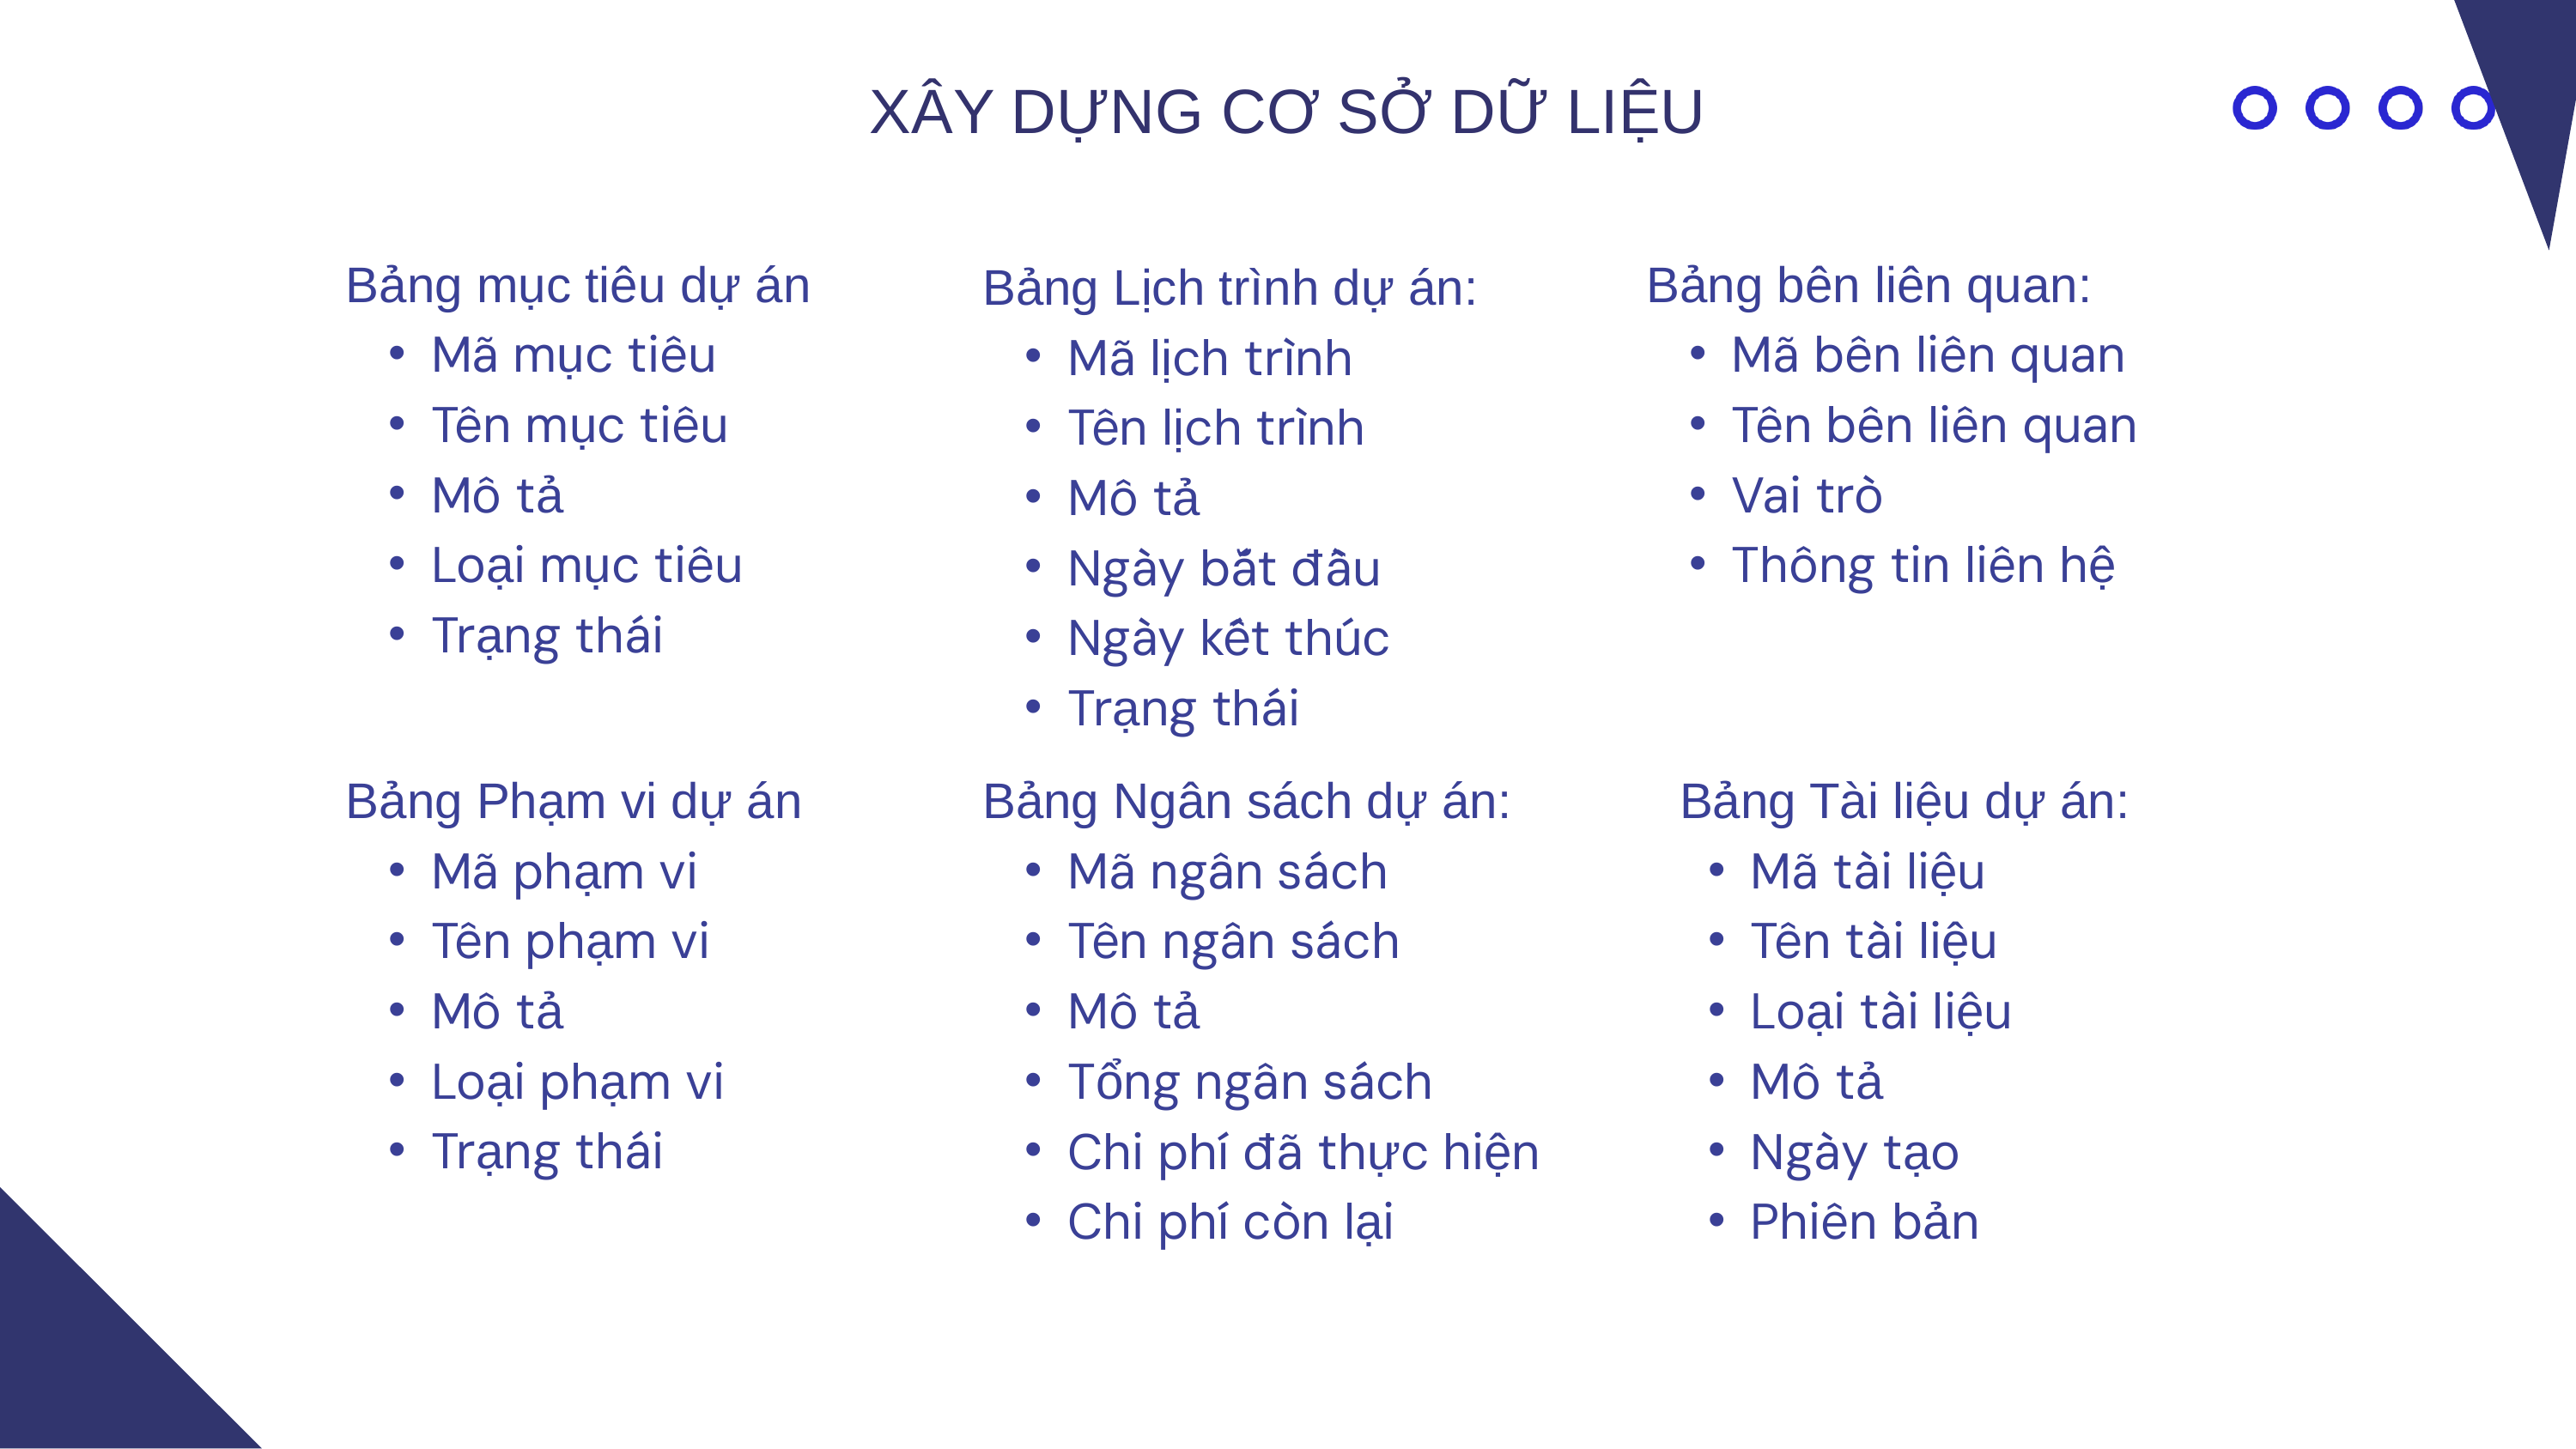

XÂY DỰNG CƠ SỞ DỮ LIỆU

Bảng mục tiêu dự án
Mã mục tiêu
Tên mục tiêu
Mô tả
Loại mục tiêu
Trạng thái
Bảng bên liên quan:
Mã bên liên quan
Tên bên liên quan
Vai trò
Thông tin liên hệ
Bảng Lịch trình dự án:
Mã lịch trình
Tên lịch trình
Mô tả
Ngày bắt đầu
Ngày kết thúc
Trạng thái
Bảng Phạm vi dự án
Mã phạm vi
Tên phạm vi
Mô tả
Loại phạm vi
Trạng thái
Bảng Ngân sách dự án:
Mã ngân sách
Tên ngân sách
Mô tả
Tổng ngân sách
Chi phí đã thực hiện
Chi phí còn lại
 Bảng Tài liệu dự án:
Mã tài liệu
Tên tài liệu
Loại tài liệu
Mô tả
Ngày tạo
Phiên bản